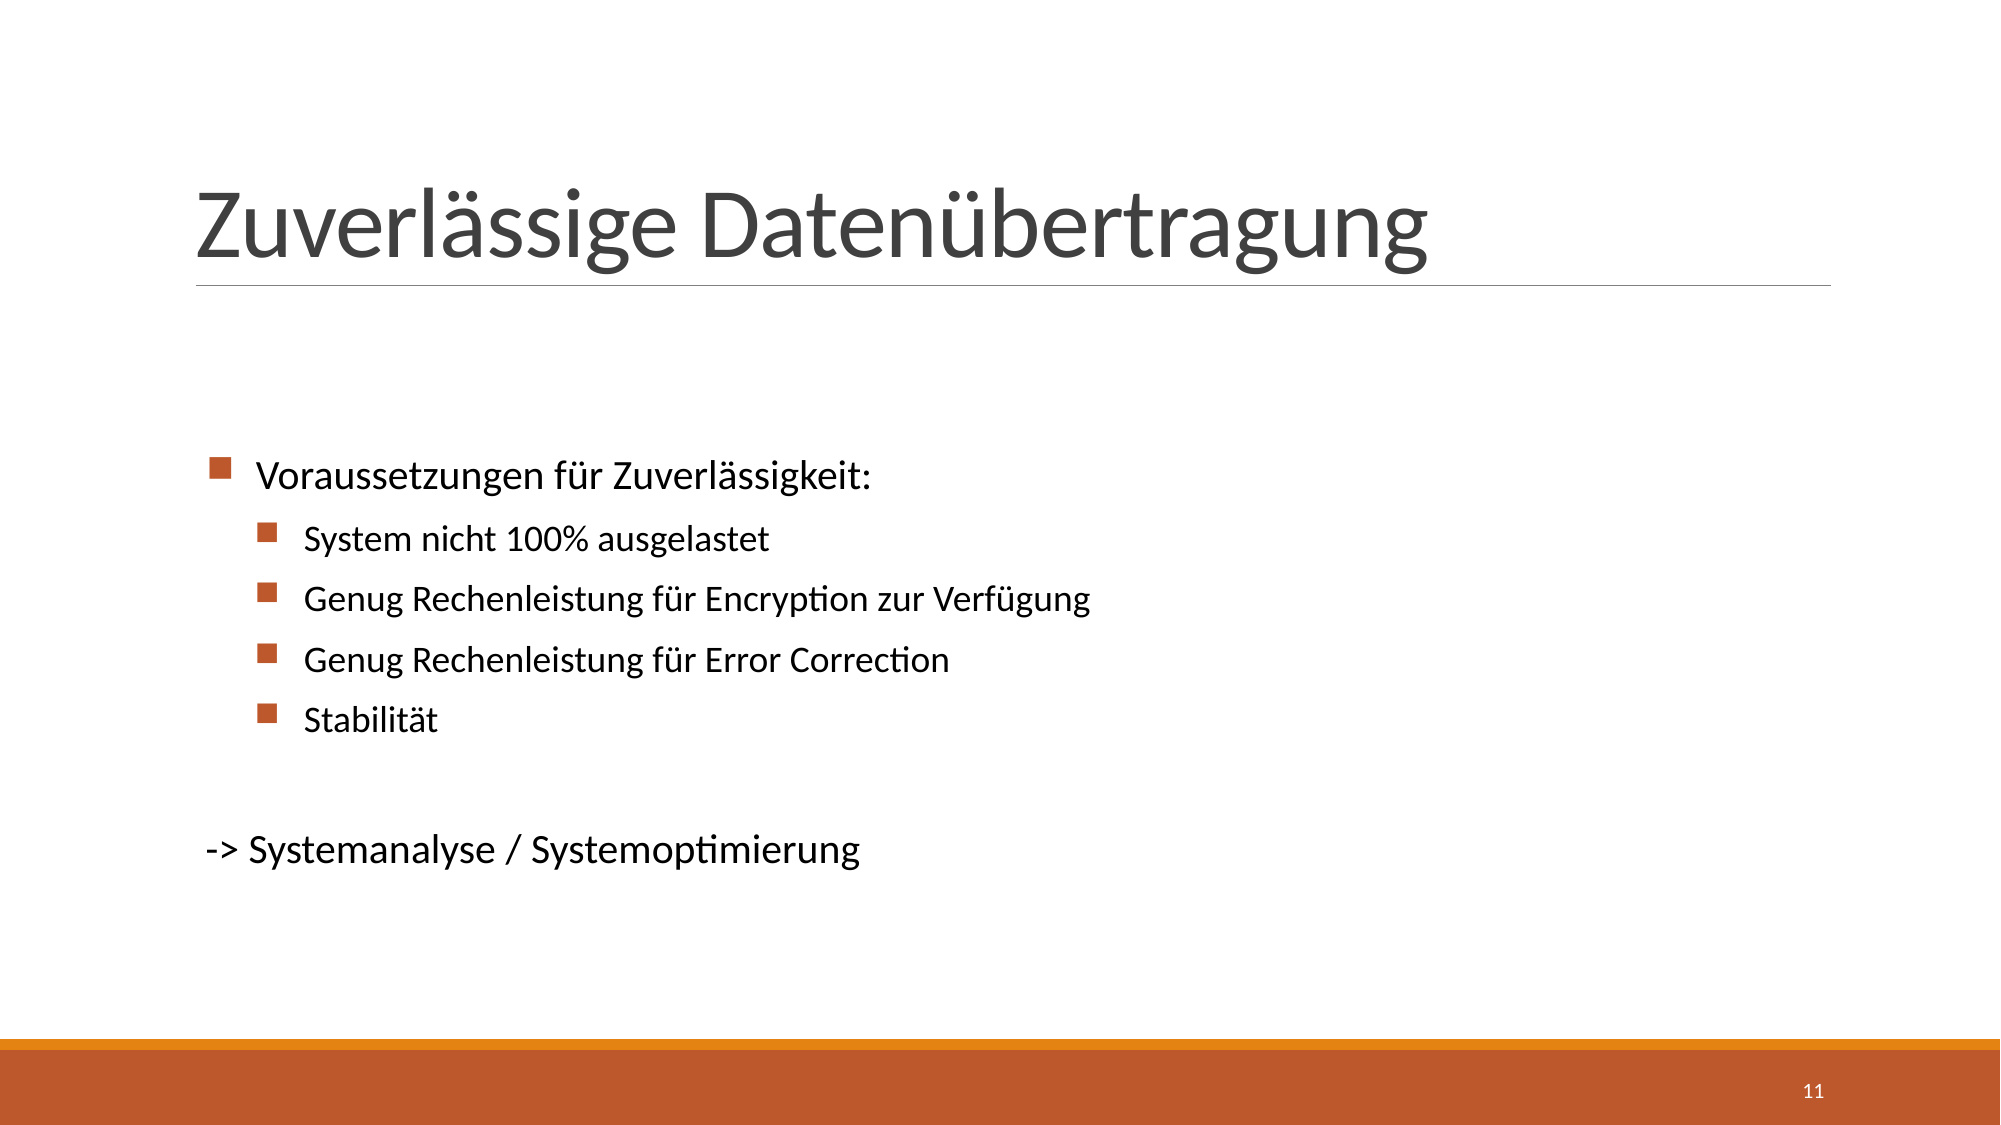

# Zuverlässige Datenübertragung
Voraussetzungen für Zuverlässigkeit:
System nicht 100% ausgelastet
Genug Rechenleistung für Encryption zur Verfügung
Genug Rechenleistung für Error Correction
Stabilität

-> Systemanalyse / Systemoptimierung
11